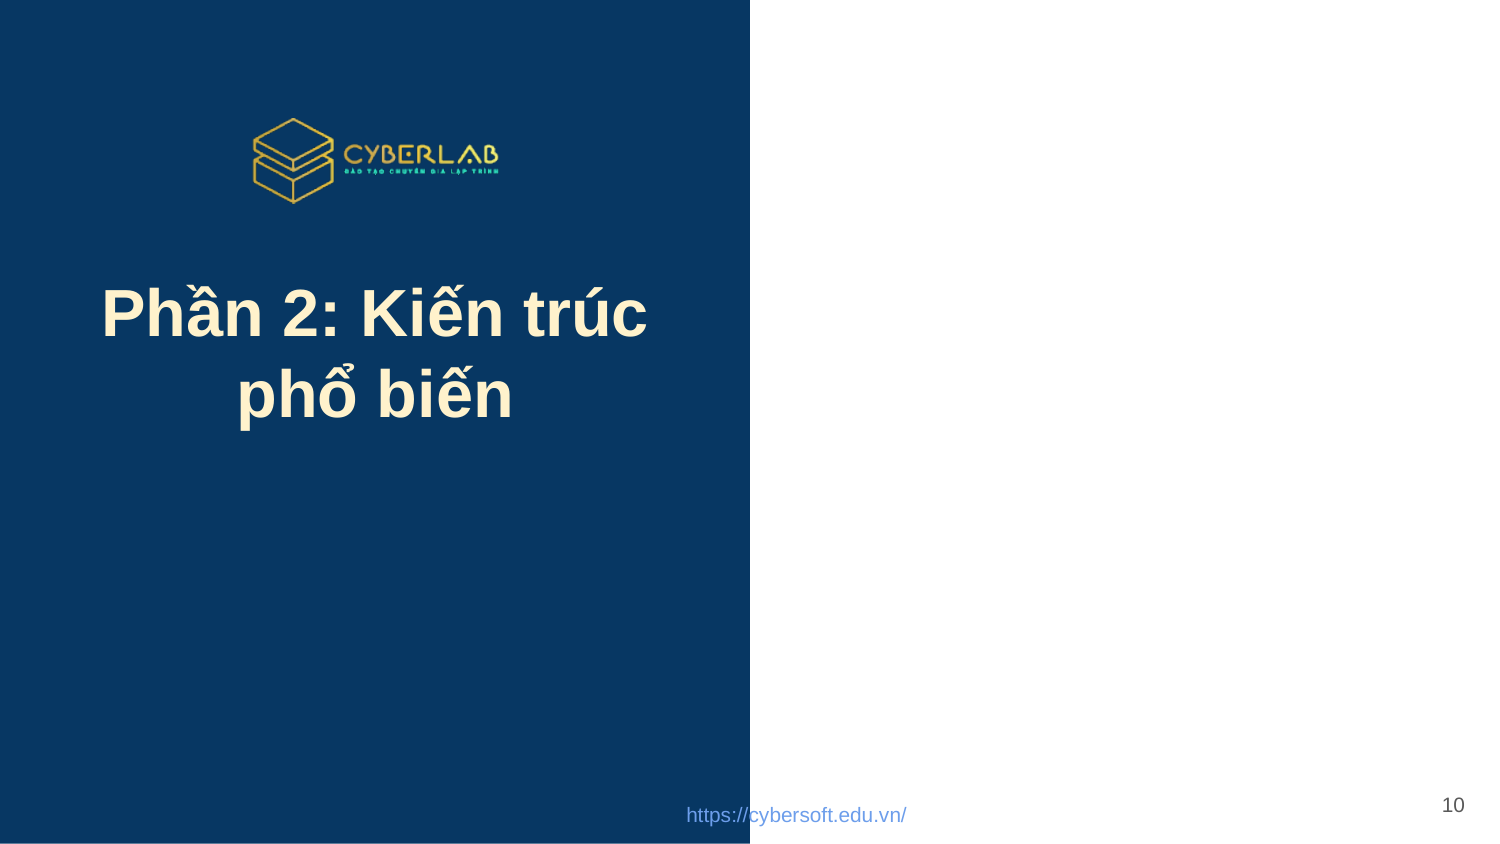

# Phần 2: Kiến trúc phổ biến

10